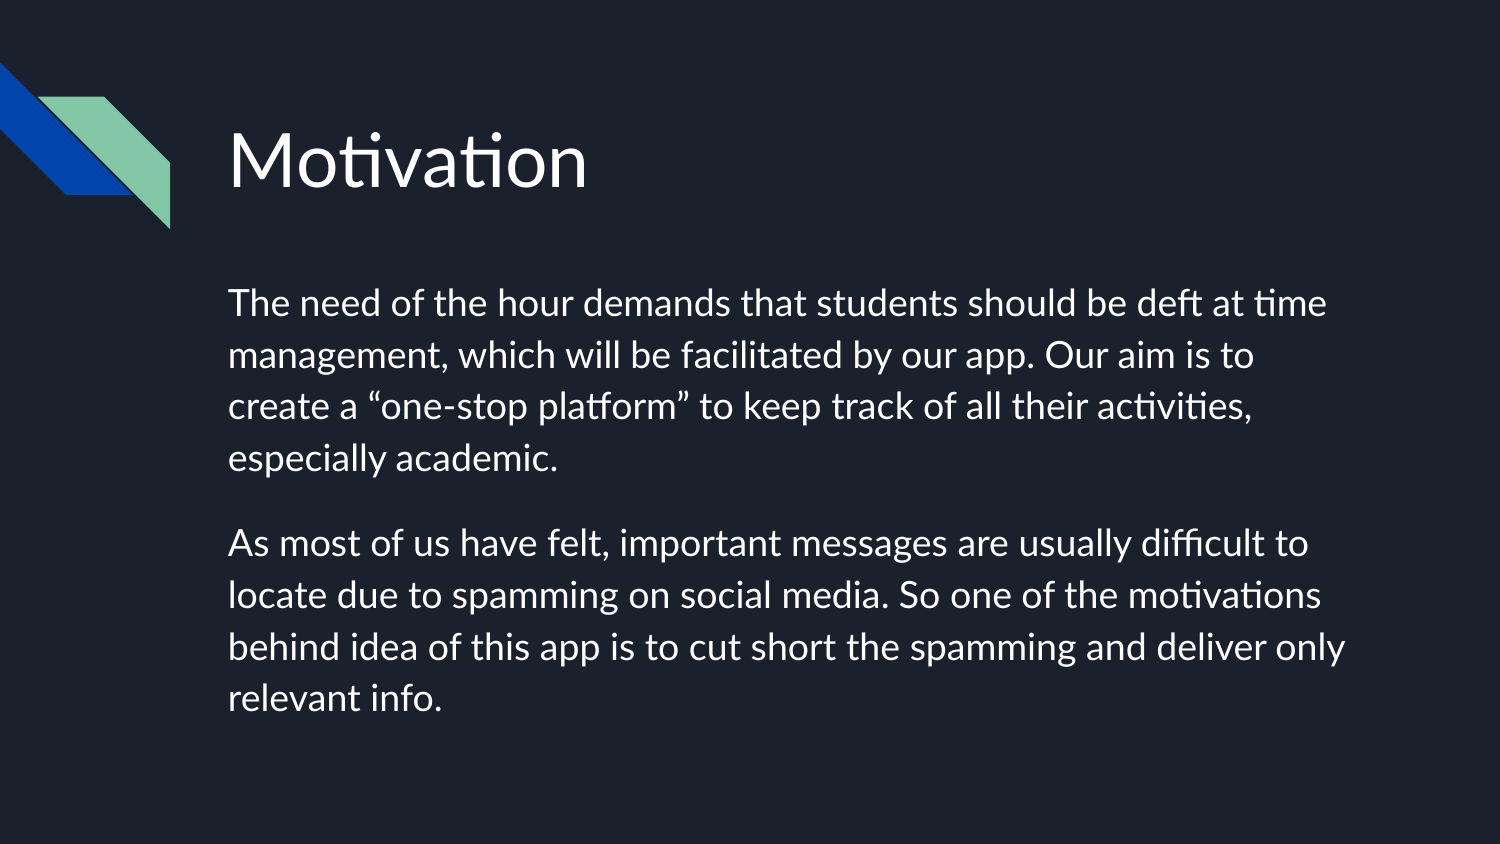

# Motivation
The need of the hour demands that students should be deft at time management, which will be facilitated by our app. Our aim is to create a “one-stop platform” to keep track of all their activities, especially academic.
As most of us have felt, important messages are usually difficult to locate due to spamming on social media. So one of the motivations behind idea of this app is to cut short the spamming and deliver only relevant info.